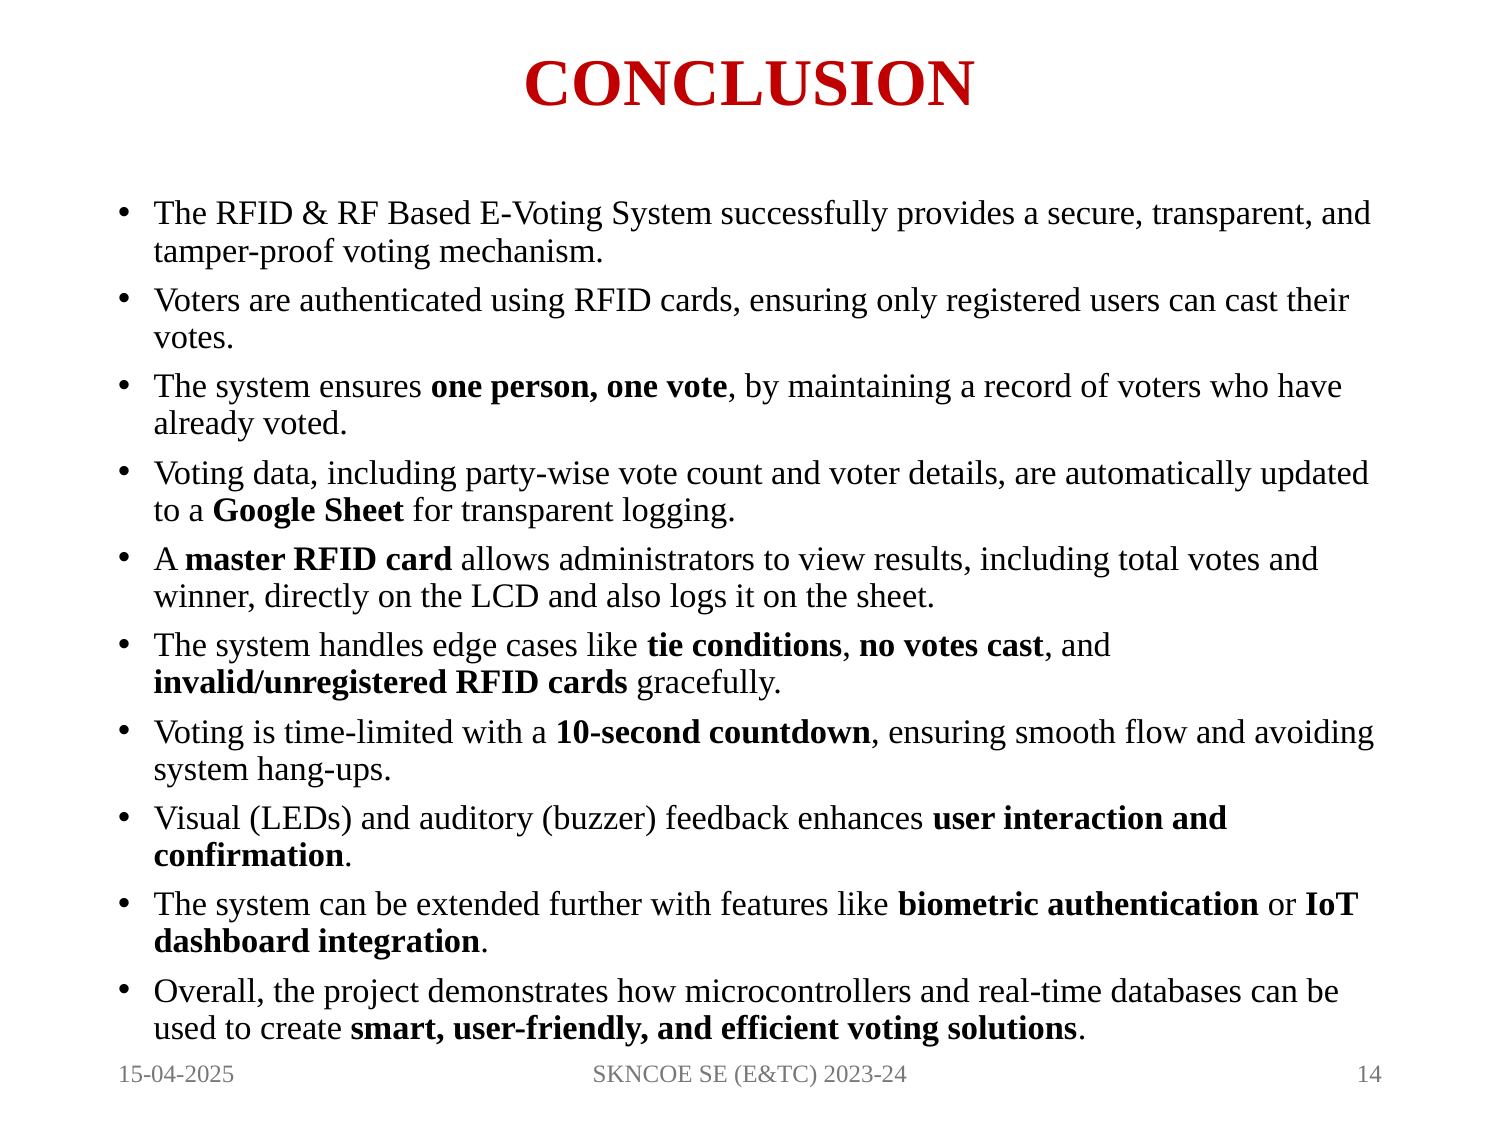

Voting is time-limited with a 10-second countdown, ensuring smooth flow and avoiding system hang-ups.

# CONCLUSION
The RFID & RF Based E-Voting System successfully provides a secure, transparent, and tamper-proof voting mechanism.
Voters are authenticated using RFID cards, ensuring only registered users can cast their votes.
The system ensures one person, one vote, by maintaining a record of voters who have already voted.
Voting data, including party-wise vote count and voter details, are automatically updated to a Google Sheet for transparent logging.
A master RFID card allows administrators to view results, including total votes and winner, directly on the LCD and also logs it on the sheet.
The system handles edge cases like tie conditions, no votes cast, and invalid/unregistered RFID cards gracefully.
Voting is time-limited with a 10-second countdown, ensuring smooth flow and avoiding system hang-ups.
Visual (LEDs) and auditory (buzzer) feedback enhances user interaction and confirmation.
The system can be extended further with features like biometric authentication or IoT dashboard integration.
Overall, the project demonstrates how microcontrollers and real-time databases can be used to create smart, user-friendly, and efficient voting solutions.

15-04-2025
SKNCOE SE (E&TC) 2023-24
14